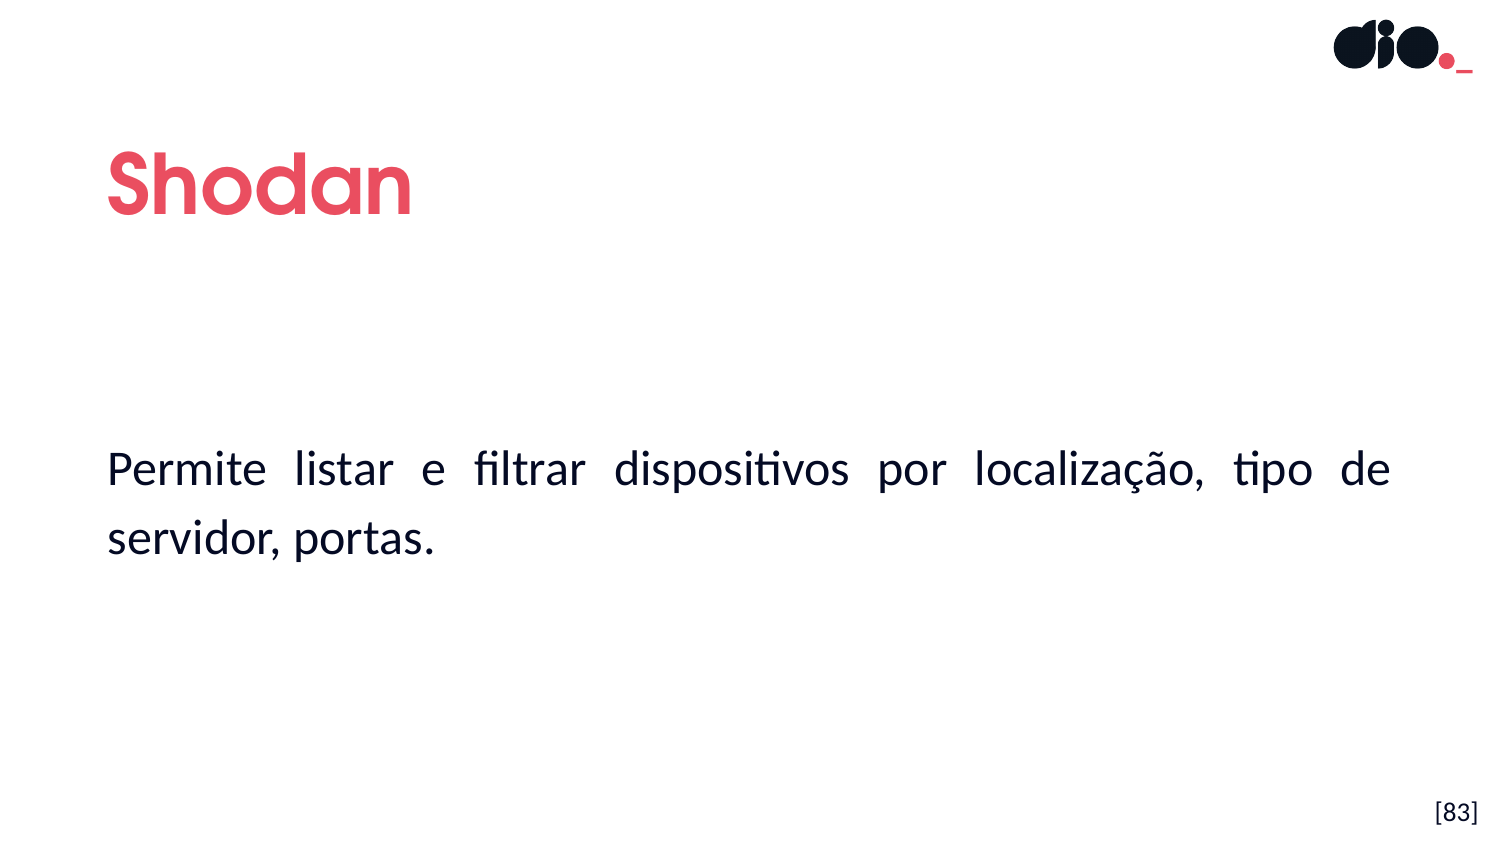

Shodan
Permite listar e filtrar dispositivos por localização, tipo de servidor, portas.
[83]